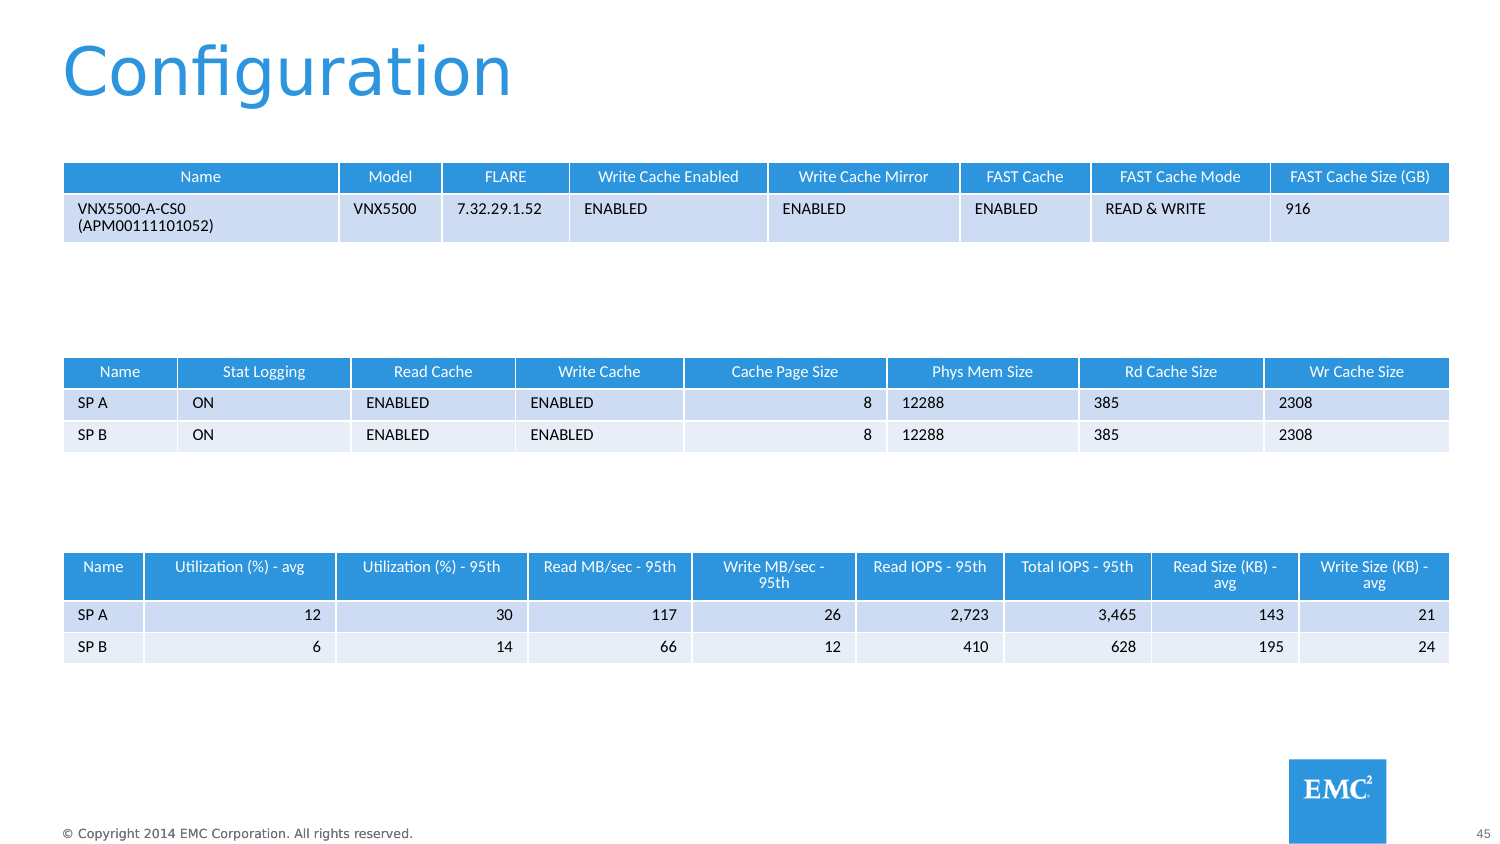

# Configuration
| Name | Model | FLARE | Write Cache Enabled | Write Cache Mirror | FAST Cache | FAST Cache Mode | FAST Cache Size (GB) |
| --- | --- | --- | --- | --- | --- | --- | --- |
| VNX5500-A-CS0 (APM00111101052) | VNX5500 | 7.32.29.1.52 | ENABLED | ENABLED | ENABLED | READ & WRITE | 916 |
| Name | Stat Logging | Read Cache | Write Cache | Cache Page Size | Phys Mem Size | Rd Cache Size | Wr Cache Size |
| --- | --- | --- | --- | --- | --- | --- | --- |
| SP A | ON | ENABLED | ENABLED | 8 | 12288 | 385 | 2308 |
| SP B | ON | ENABLED | ENABLED | 8 | 12288 | 385 | 2308 |
| Name | Utilization (%) - avg | Utilization (%) - 95th | Read MB/sec - 95th | Write MB/sec - 95th | Read IOPS - 95th | Total IOPS - 95th | Read Size (KB) - avg | Write Size (KB) - avg |
| --- | --- | --- | --- | --- | --- | --- | --- | --- |
| SP A | 12 | 30 | 117 | 26 | 2,723 | 3,465 | 143 | 21 |
| SP B | 6 | 14 | 66 | 12 | 410 | 628 | 195 | 24 |